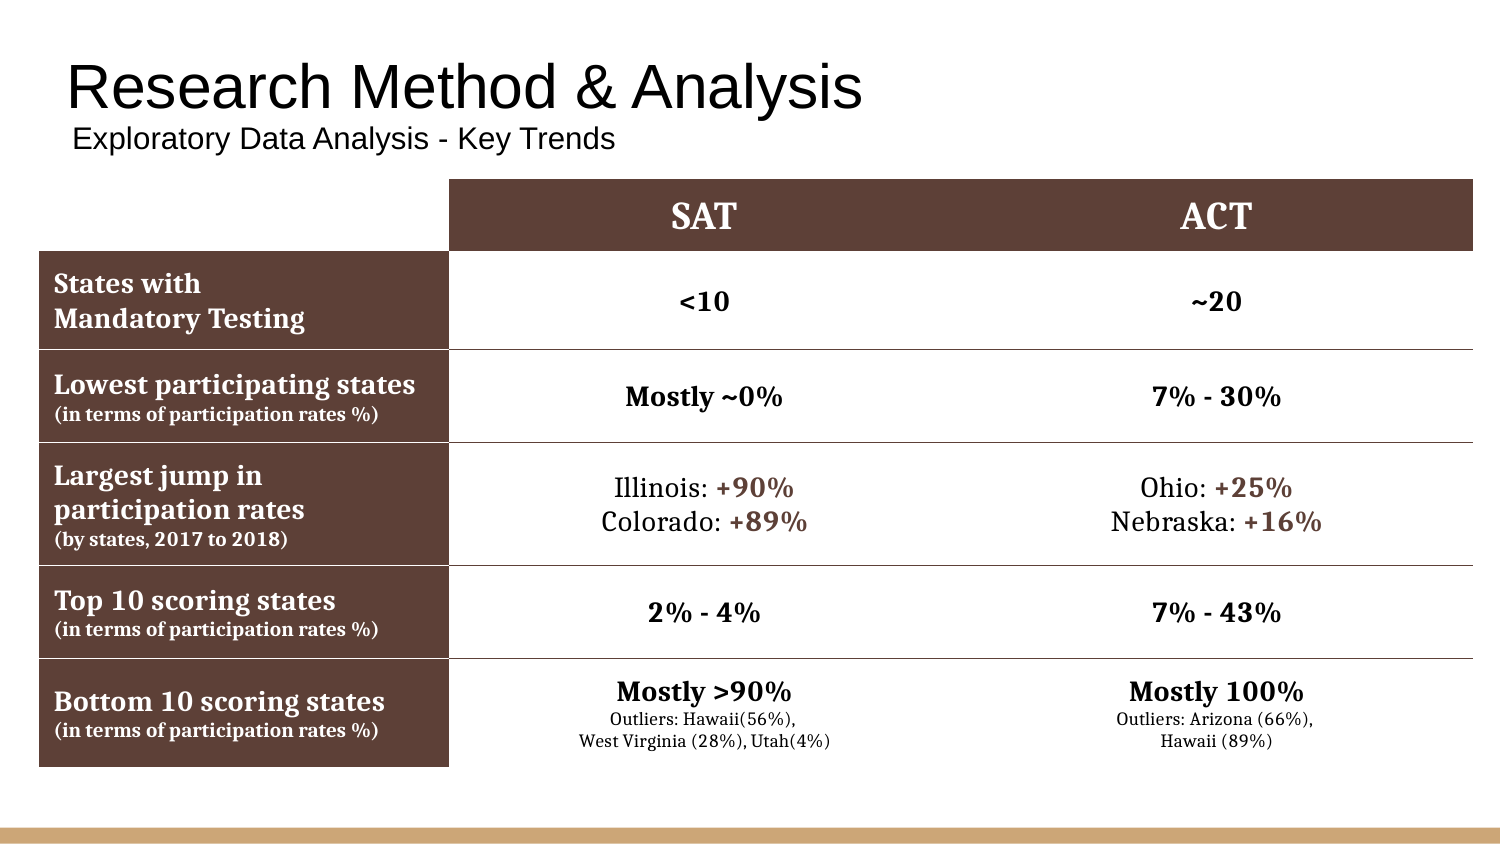

# Research Method & Analysis
Exploratory Data Analysis - Key Trends
|  | SAT | ACT |
| --- | --- | --- |
| States with Mandatory Testing | <10 | ~20 |
| Lowest participating states (in terms of participation rates %) | Mostly ~0% | 7% - 30% |
| Largest jump in participation rates (by states, 2017 to 2018) | Illinois: +90% Colorado: +89% | Ohio: +25% Nebraska: +16% |
| Top 10 scoring states (in terms of participation rates %) | 2% - 4% | 7% - 43% |
| Bottom 10 scoring states (in terms of participation rates %) | Mostly >90% Outliers: Hawaii(56%), West Virginia (28%), Utah(4%) | Mostly 100% Outliers: Arizona (66%), Hawaii (89%) |